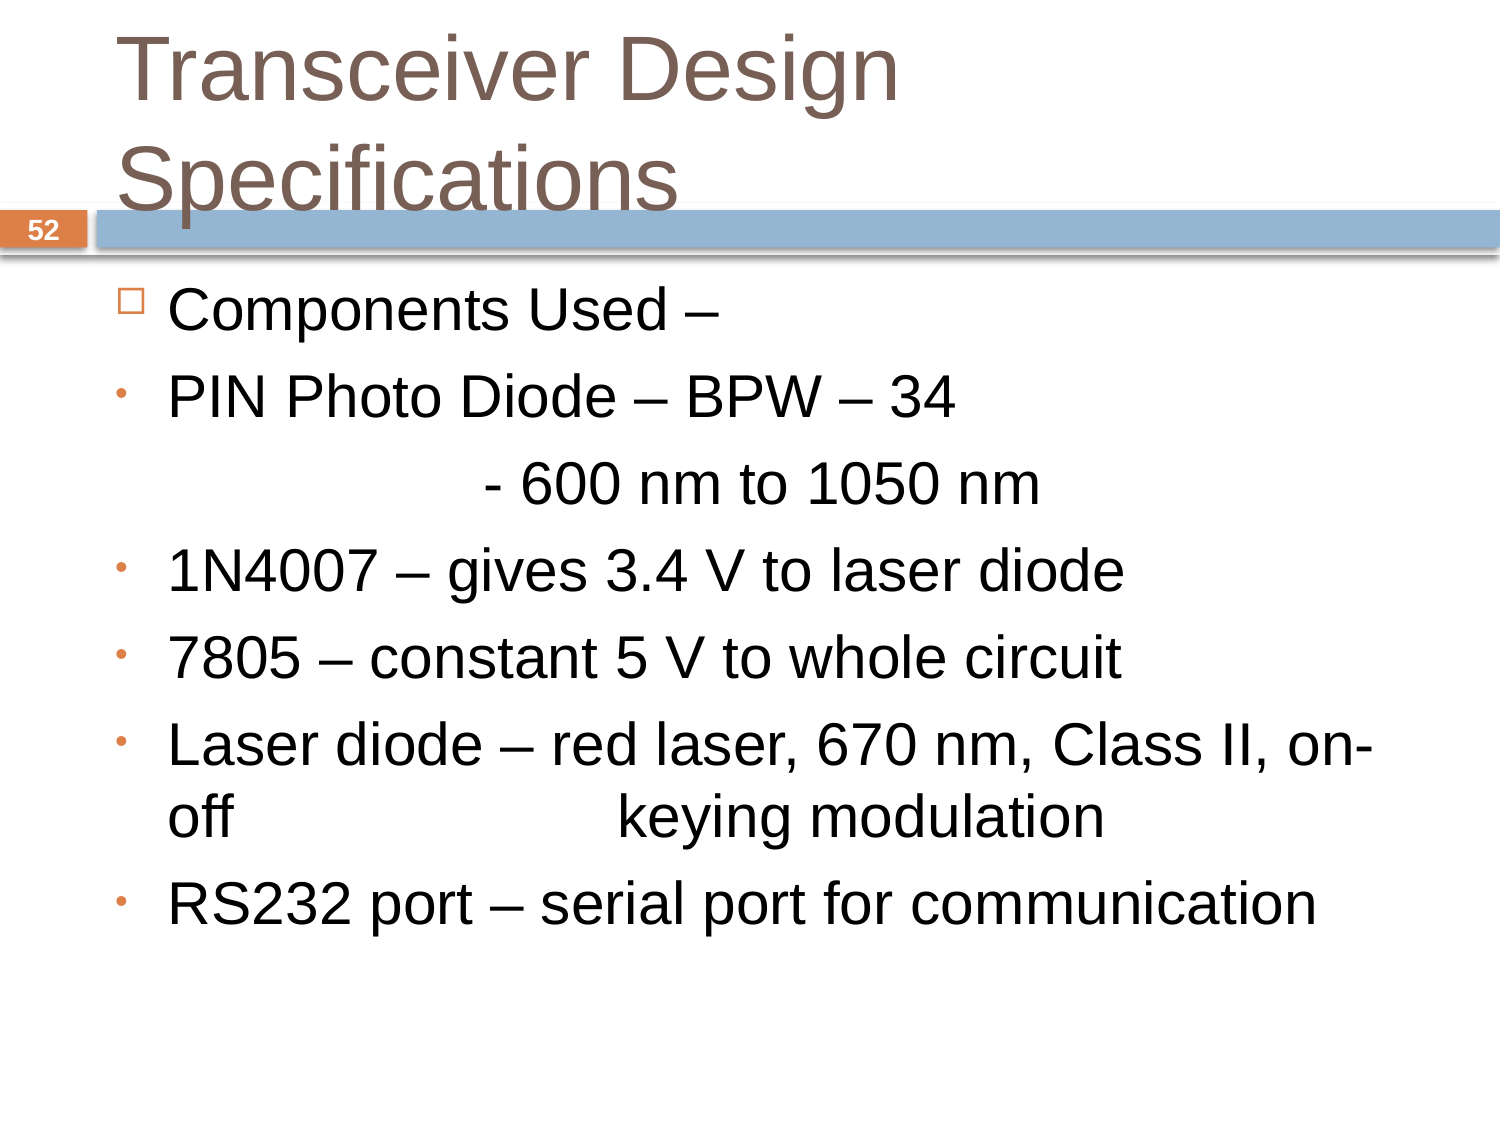

# Transceiver Design Specifications
52
Components Used –
PIN Photo Diode – BPW – 34
                      - 600 nm to 1050 nm
1N4007 – gives 3.4 V to laser diode
7805 – constant 5 V to whole circuit
Laser diode – red laser, 670 nm, Class II, on-off 			keying modulation
RS232 port – serial port for communication